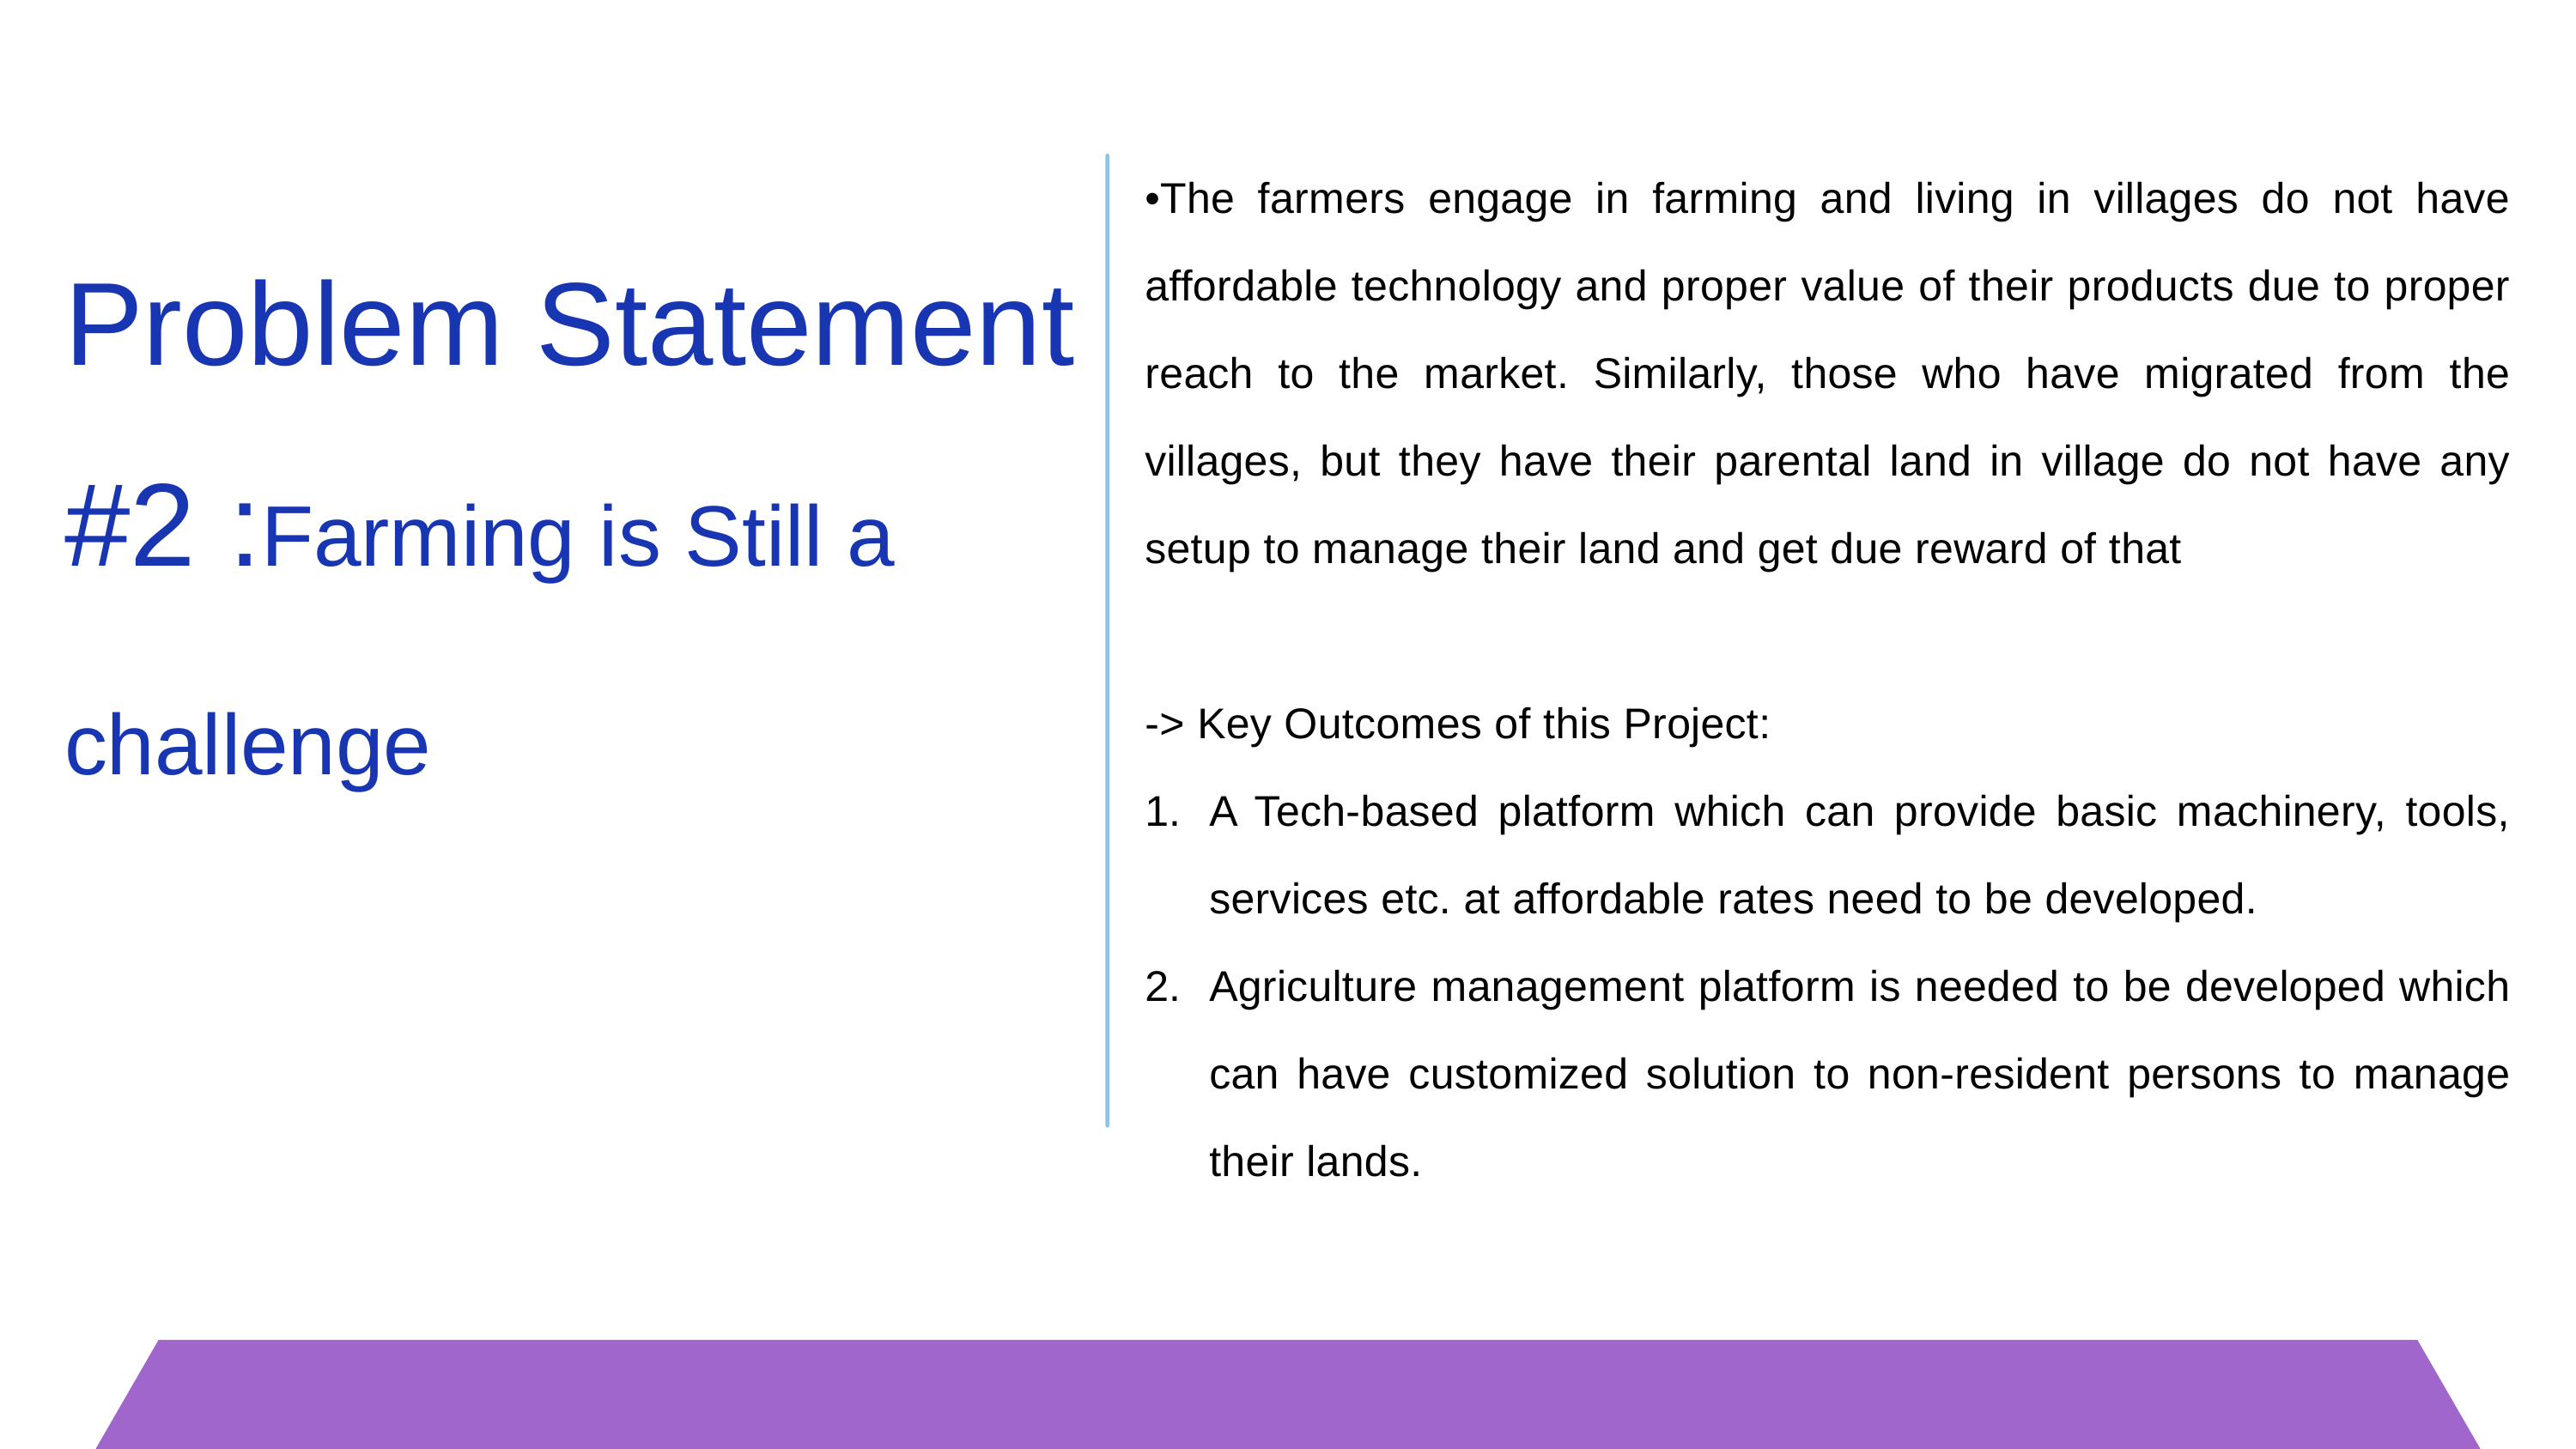

•The farmers engage in farming and living in villages do not have affordable technology and proper value of their products due to proper reach to the market. Similarly, those who have migrated from the villages, but they have their parental land in village do not have any setup to manage their land and get due reward of that

-> Key Outcomes of this Project:
A Tech-based platform which can provide basic machinery, tools, services etc. at affordable rates need to be developed.
Agriculture management platform is needed to be developed which can have customized solution to non-resident persons to manage their lands.
Problem Statement #2 :Farming is Still a challenge